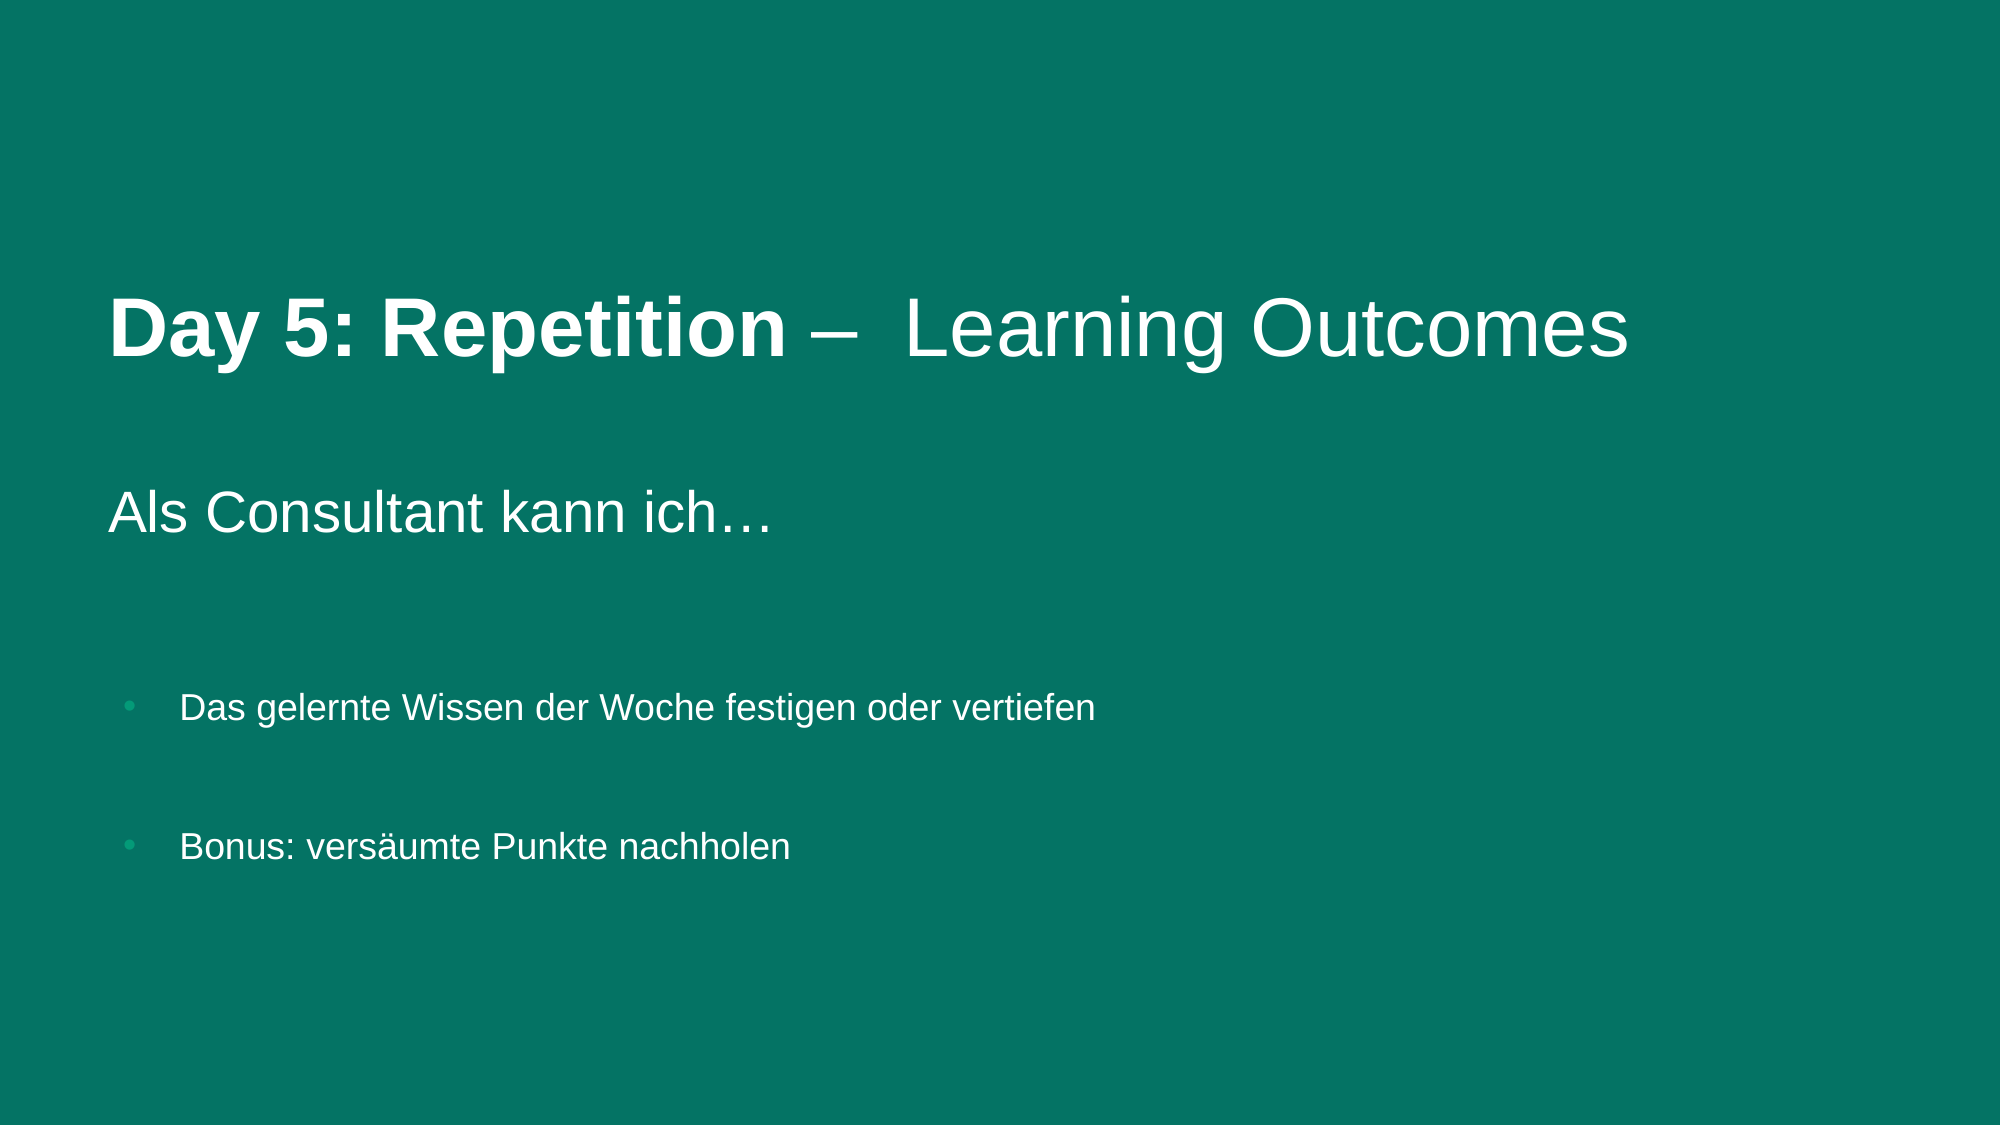

Day 5: Repetition –  Learning Outcomes
Als Consultant kann ich…
Das gelernte Wissen der Woche festigen oder vertiefen

Bonus: versäumte Punkte nachholen